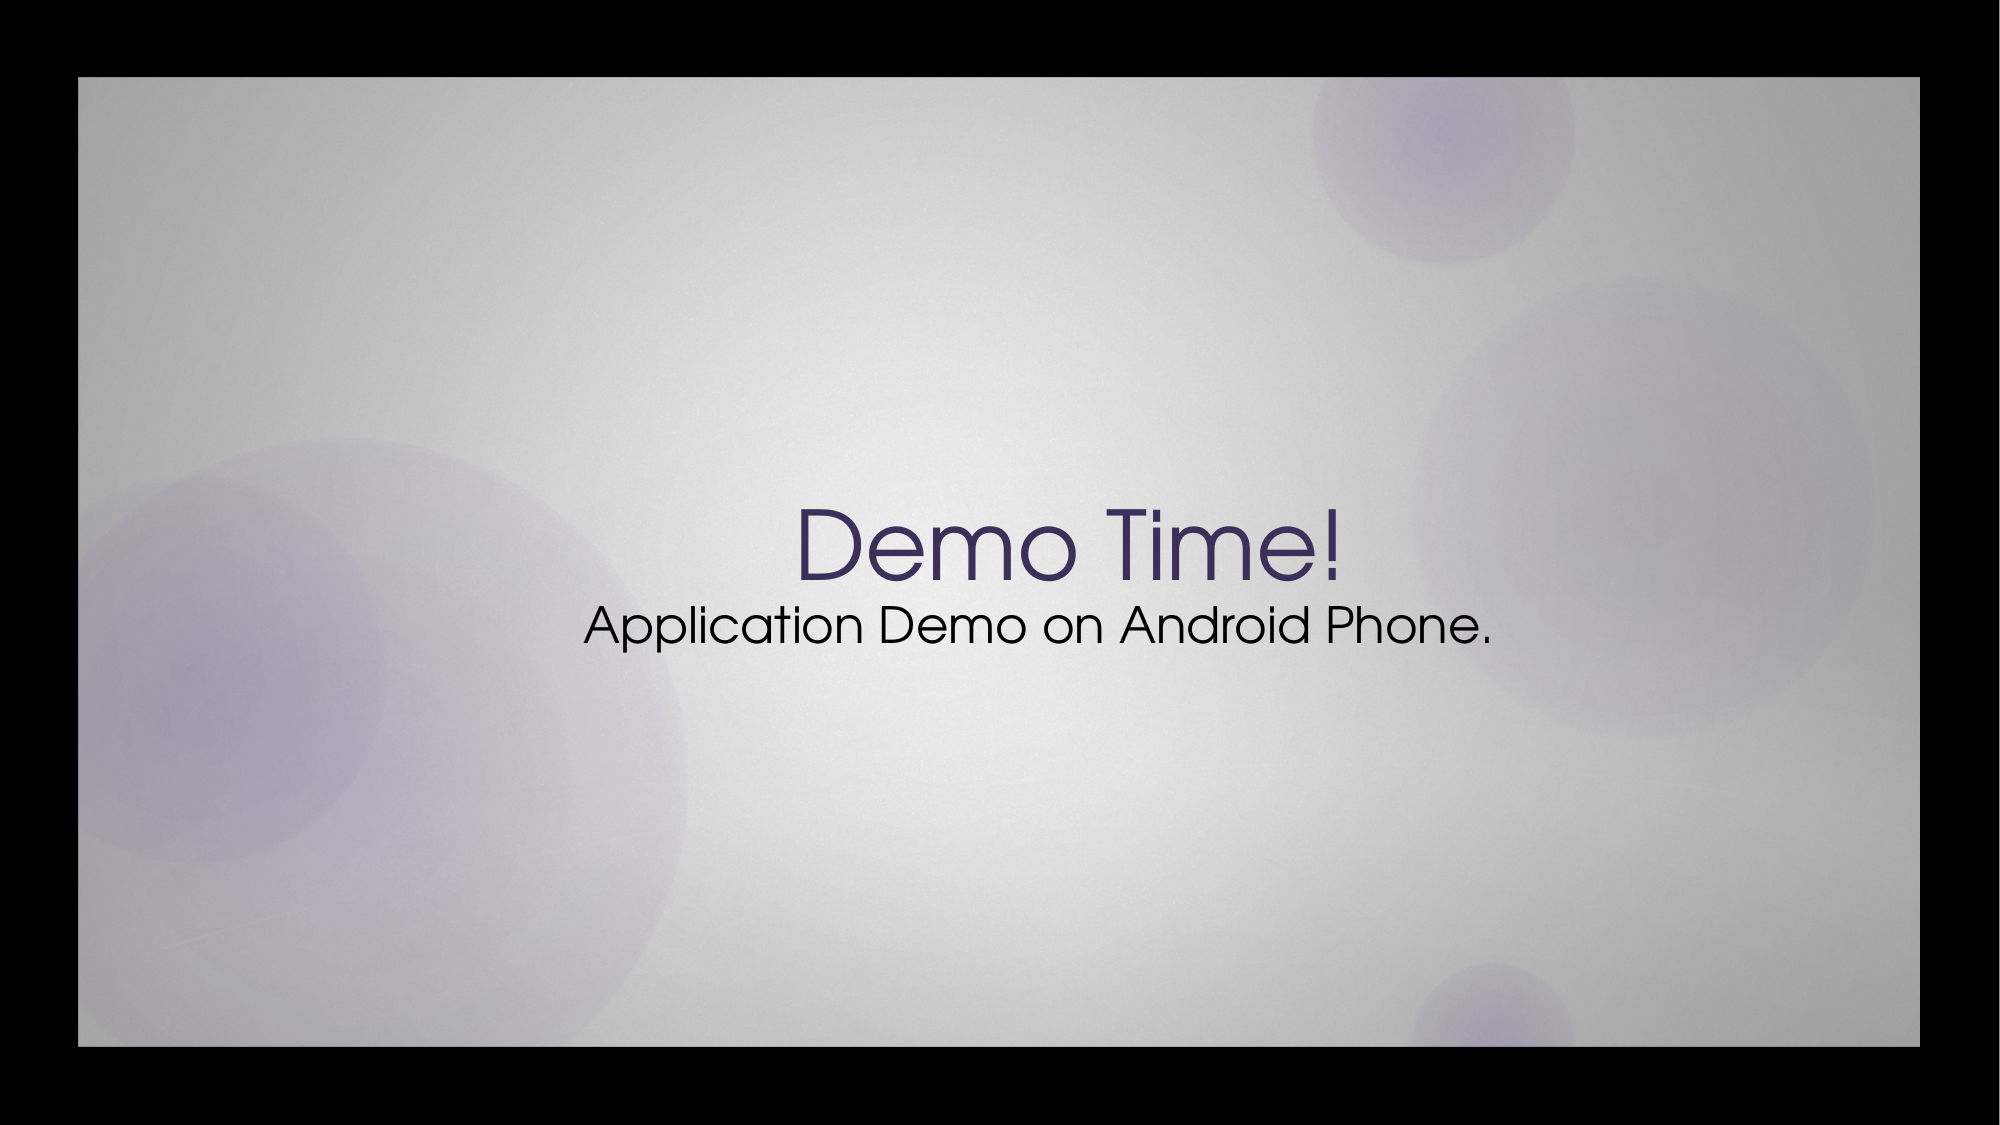

# Demo Time!
Application Demo on Android Phone.